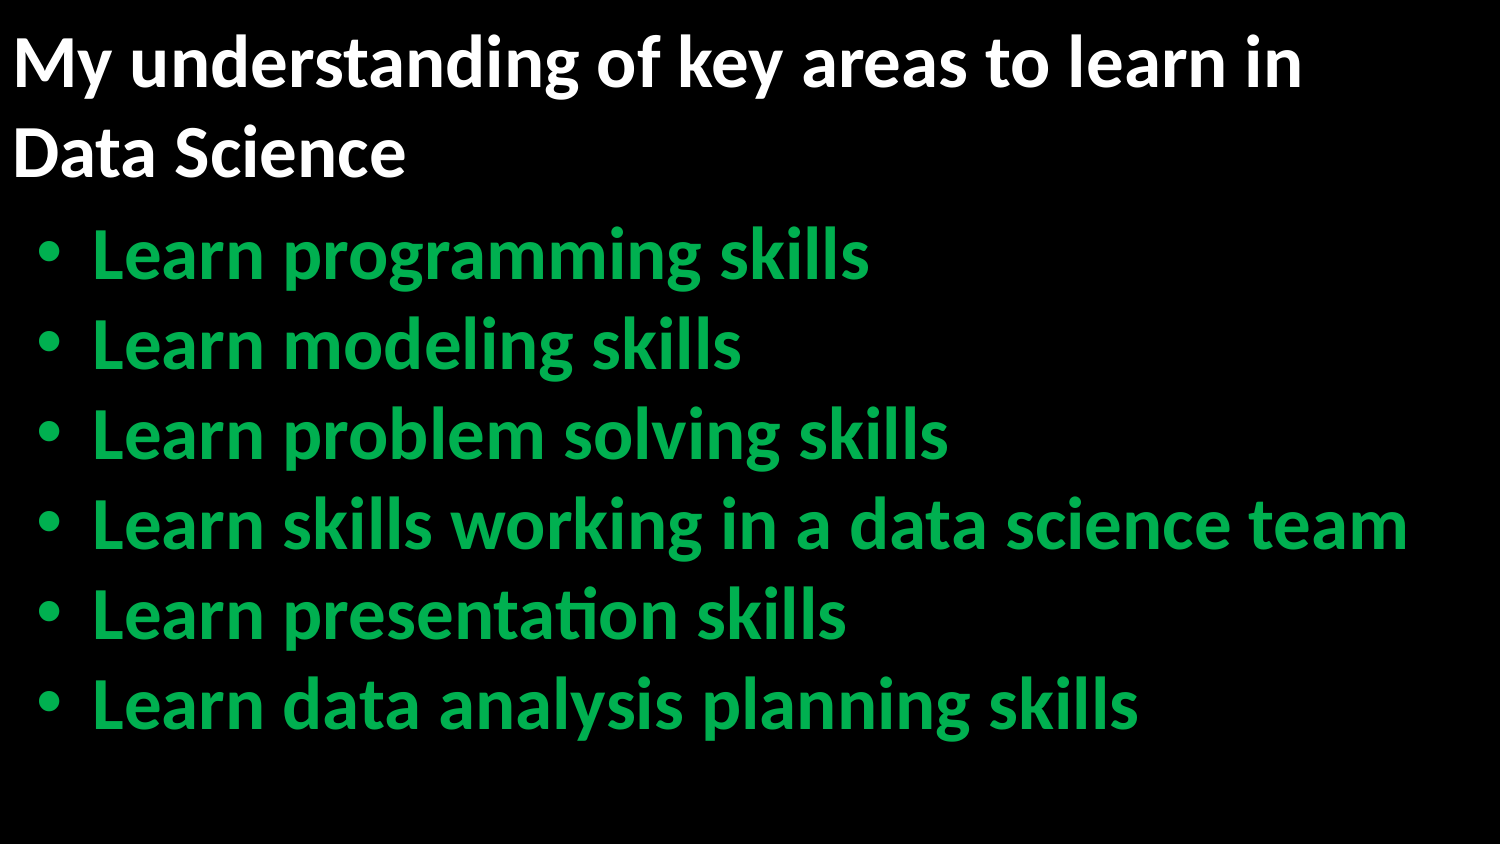

# My understanding of key areas to learn in Data Science
Learn programming skills
Learn modeling skills
Learn problem solving skills
Learn skills working in a data science team
Learn presentation skills
Learn data analysis planning skills